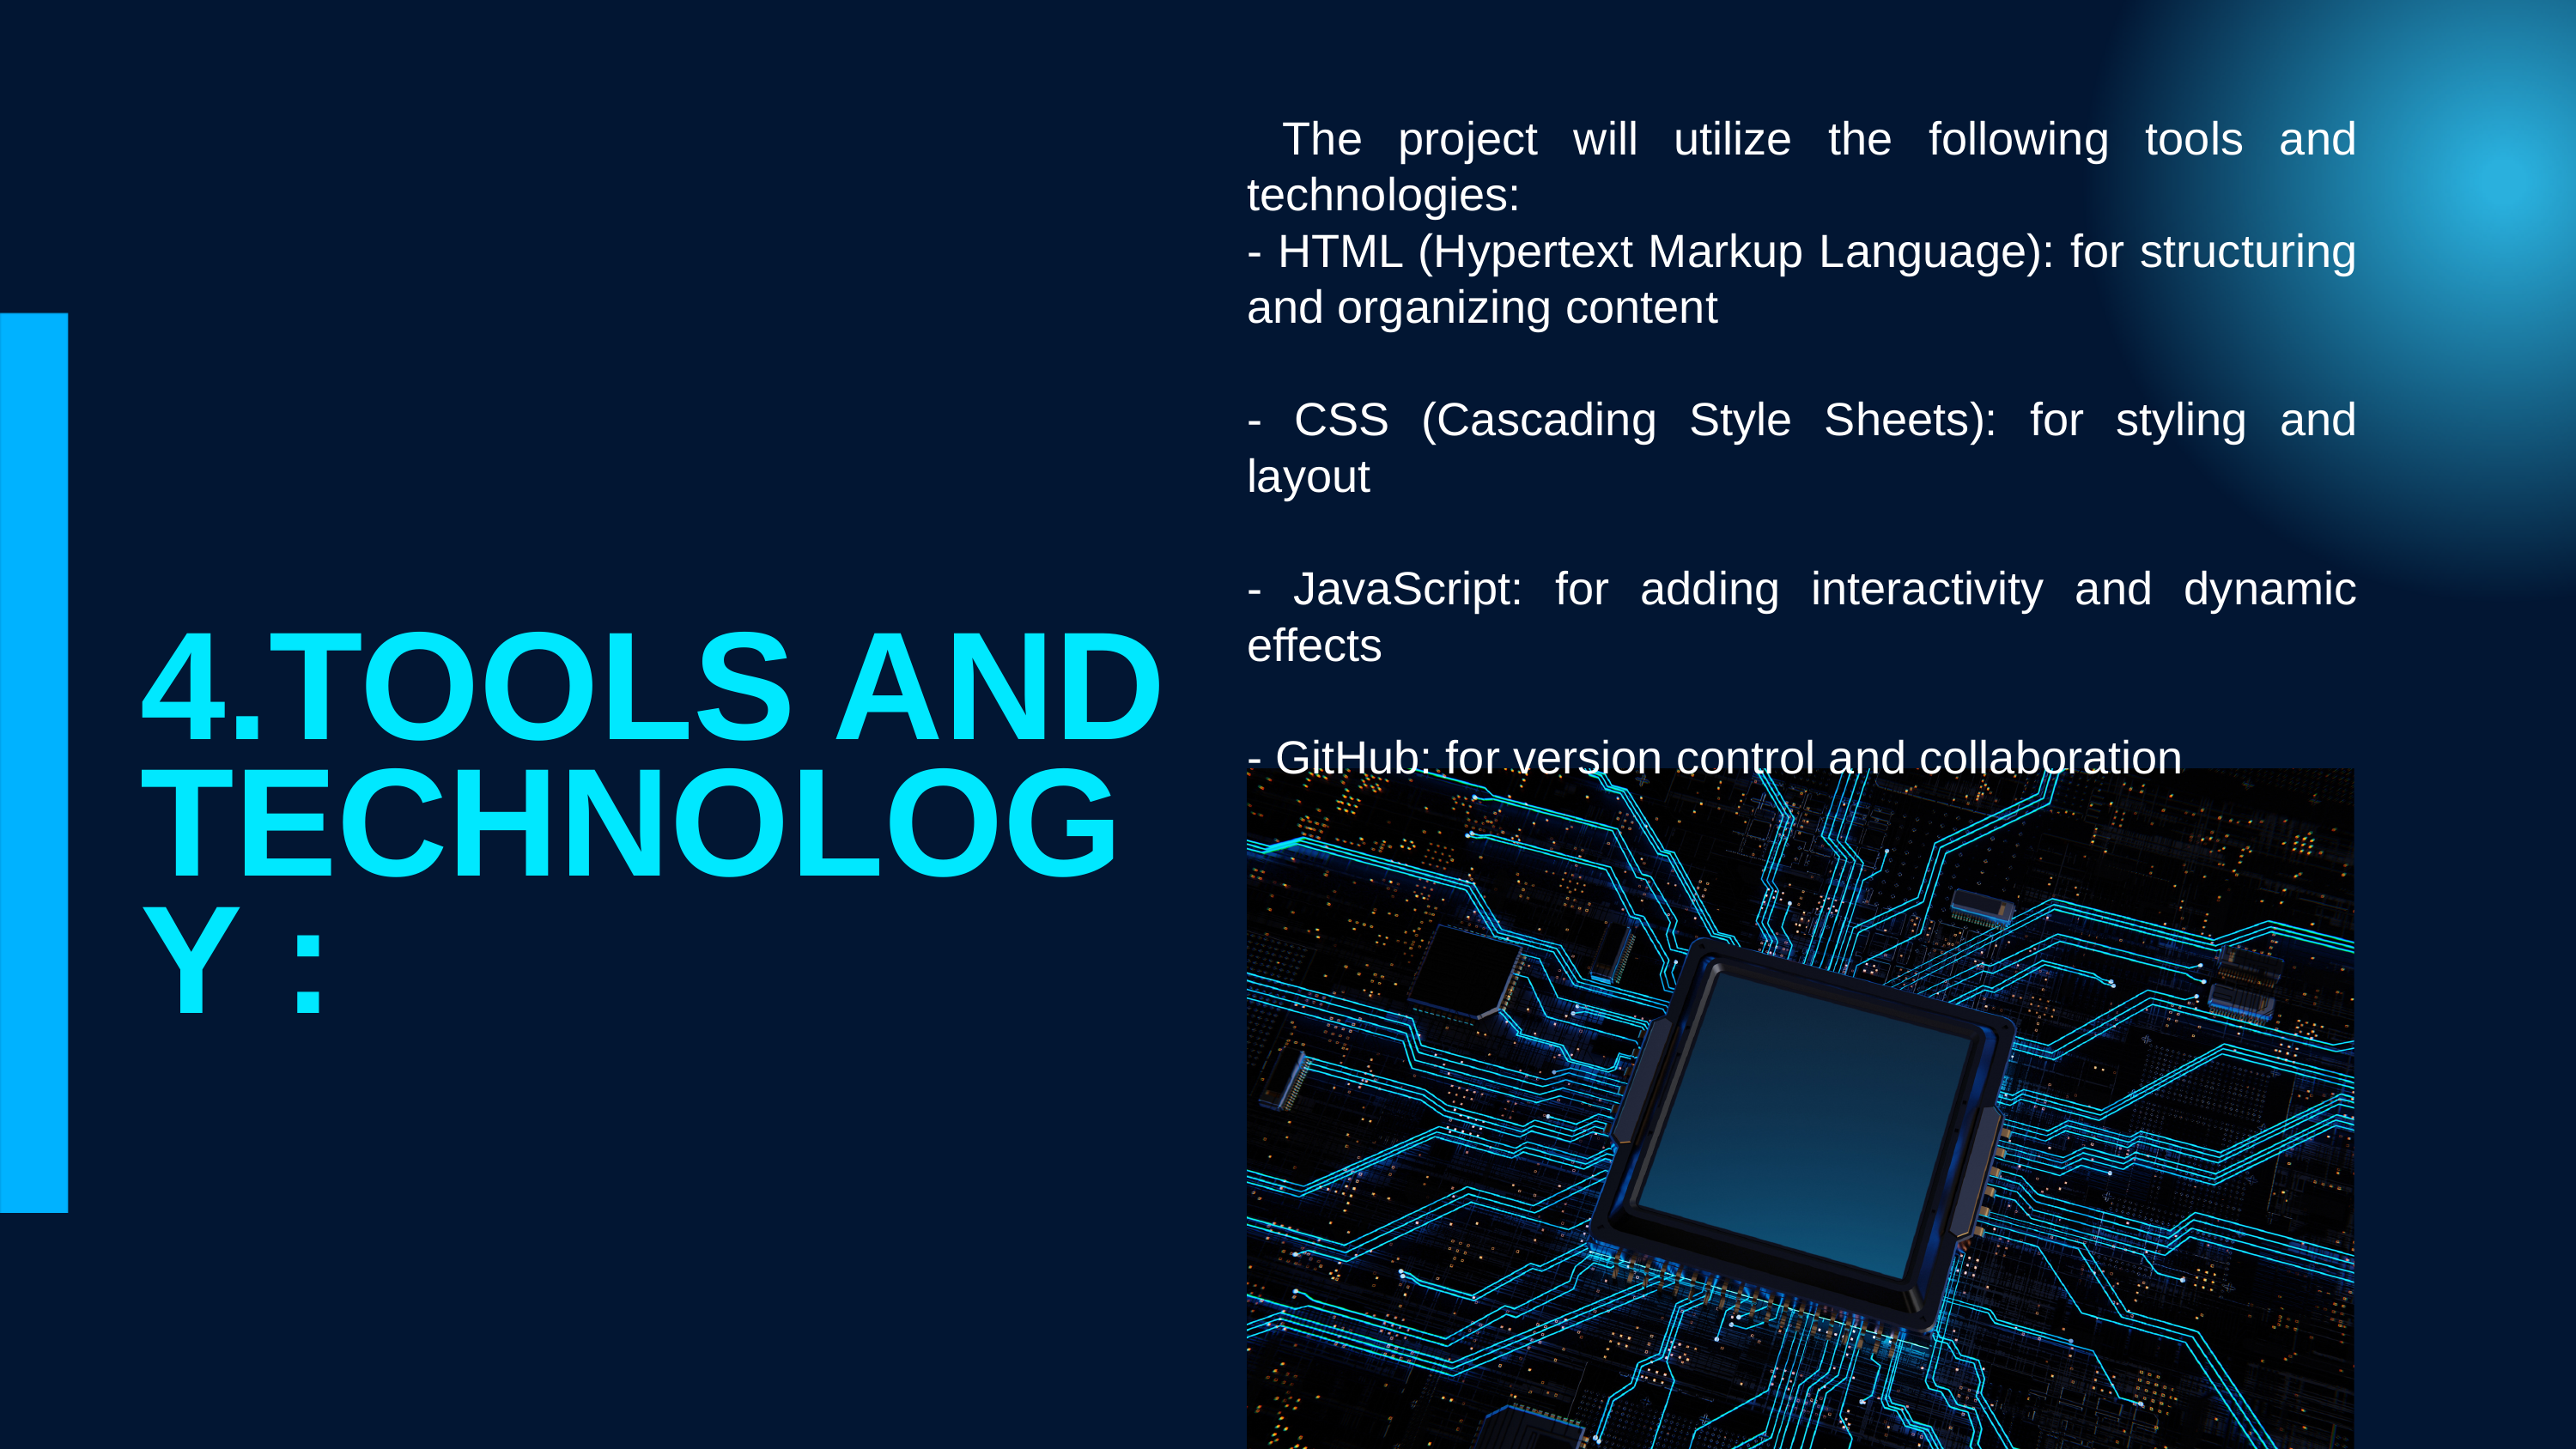

The project will utilize the following tools and technologies:
- HTML (Hypertext Markup Language): for structuring and organizing content

- CSS (Cascading Style Sheets): for styling and layout

- JavaScript: for adding interactivity and dynamic effects

- GitHub: for version control and collaboration

4.TOOLS AND TECHNOLOGY :